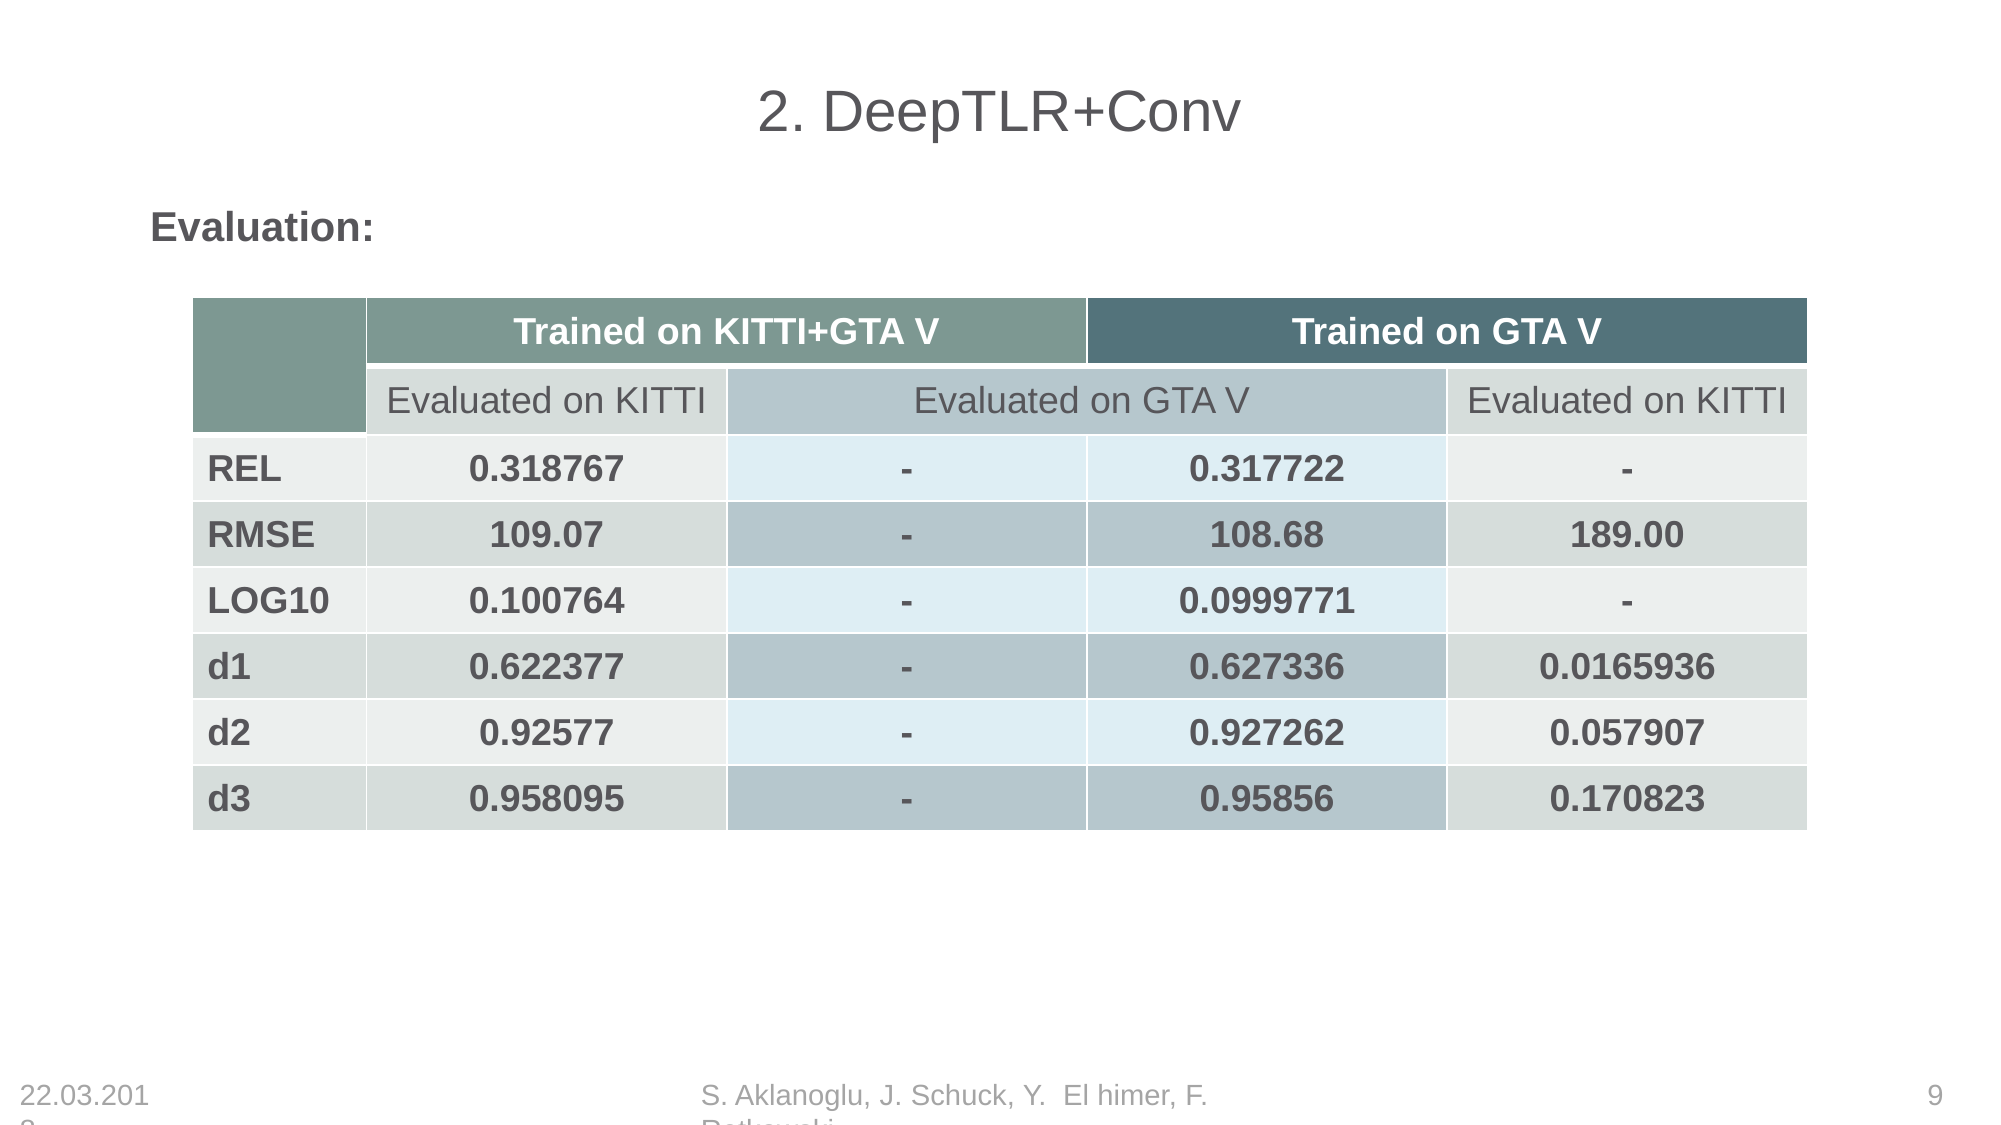

# 2. DeepTLR+Conv
Evaluation:
|  | Trained on KITTI+GTA V |  | Trained on GTA V |  |
| --- | --- | --- | --- | --- |
|  | Evaluated on KITTI | Evaluated on GTA V |  | Evaluated on KITTI |
| REL | 0.318767 | - | 0.317722 | - |
| RMSE | 109.07 | - | 108.68 | 189.00 |
| LOG10 | 0.100764 | - | 0.0999771 | - |
| d1 | 0.622377 | - | 0.627336 | 0.0165936 |
| d2 | 0.92577 | - | 0.927262 | 0.057907 |
| d3 | 0.958095 | - | 0.95856 | 0.170823 |
22.03.2018
S. Aklanoglu, J. Schuck, Y.  El himer, F. Retkowski
9